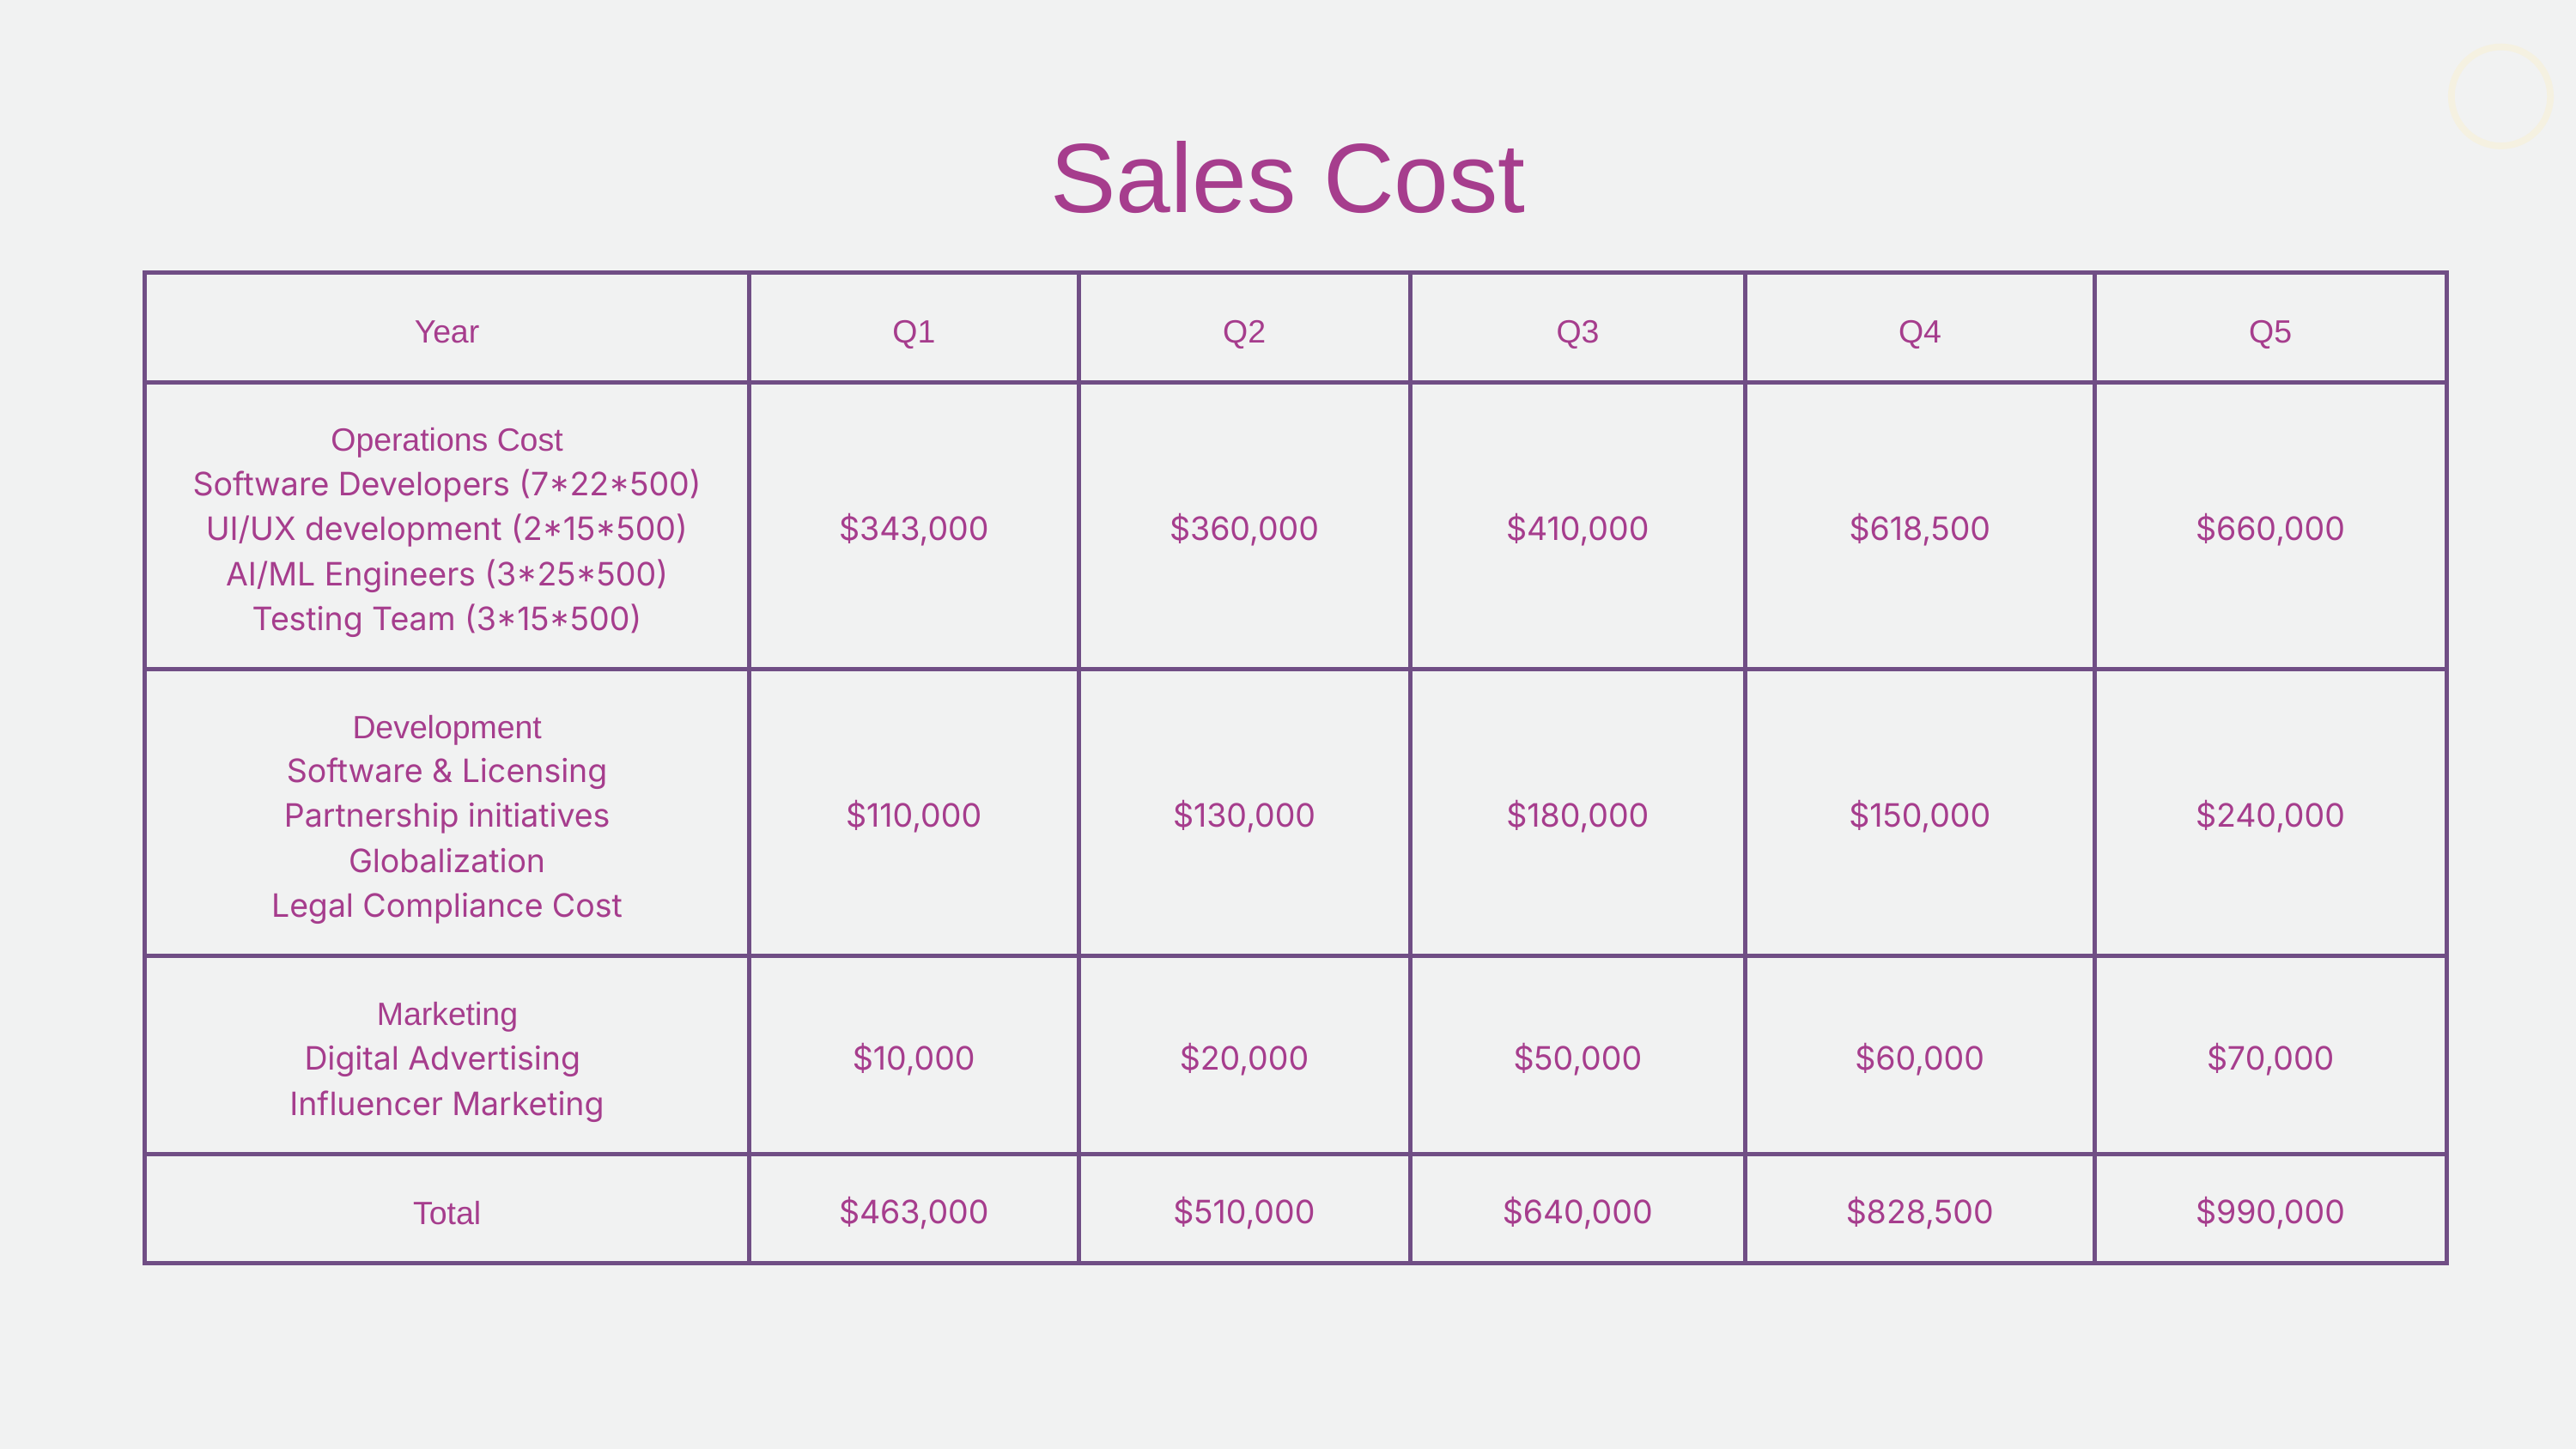

Sales Cost
| Year | Q1 | Q2 | Q3 | Q4 | Q5 |
| --- | --- | --- | --- | --- | --- |
| Operations Cost Software Developers (7\*22\*500) UI/UX development (2\*15\*500) AI/ML Engineers (3\*25\*500) Testing Team (3\*15\*500) | $343,000 | $360,000 | $410,000 | $618,500 | $660,000 |
| Development Software & Licensing Partnership initiatives Globalization Legal Compliance Cost | $110,000 | $130,000 | $180,000 | $150,000 | $240,000 |
| Marketing Digital Advertising Influencer Marketing | $10,000 | $20,000 | $50,000 | $60,000 | $70,000 |
| Total | $463,000 | $510,000 | $640,000 | $828,500 | $990,000 |